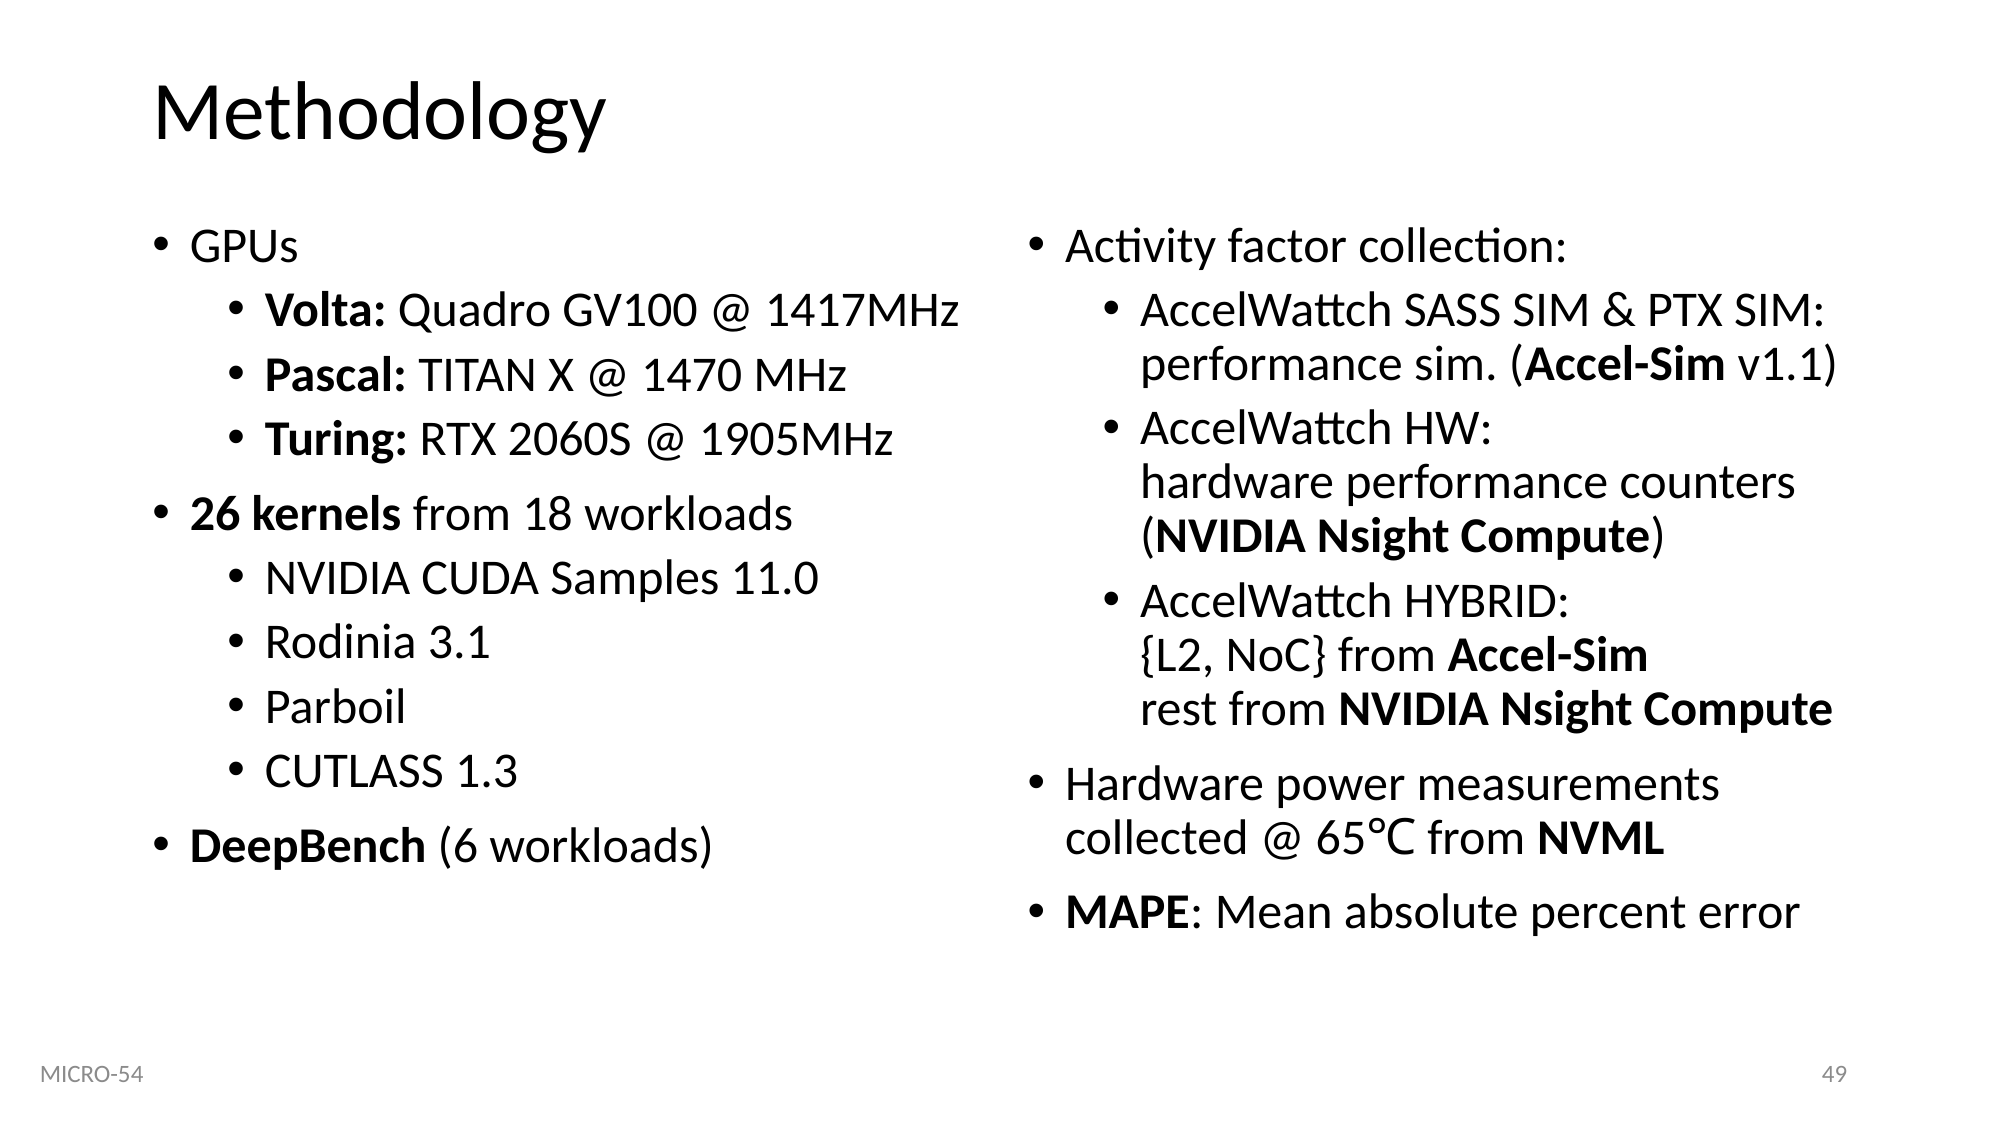

# Methodology
GPUs
Volta: Quadro GV100 @ 1417MHz
Pascal: TITAN X @ 1470 MHz
Turing: RTX 2060S @ 1905MHz
26 kernels from 18 workloads
NVIDIA CUDA Samples 11.0
Rodinia 3.1
Parboil
CUTLASS 1.3
DeepBench (6 workloads)
Activity factor collection:
AccelWattch SASS SIM & PTX SIM:
performance sim. (Accel-Sim v1.1)
AccelWattch HW:
hardware performance counters
(NVIDIA Nsight Compute)
AccelWattch HYBRID:
{L2, NoC} from Accel-Sim
rest from NVIDIA Nsight Compute
Hardware power measurements collected @ 65℃ from NVML
MAPE: Mean absolute percent error
MICRO-54
49